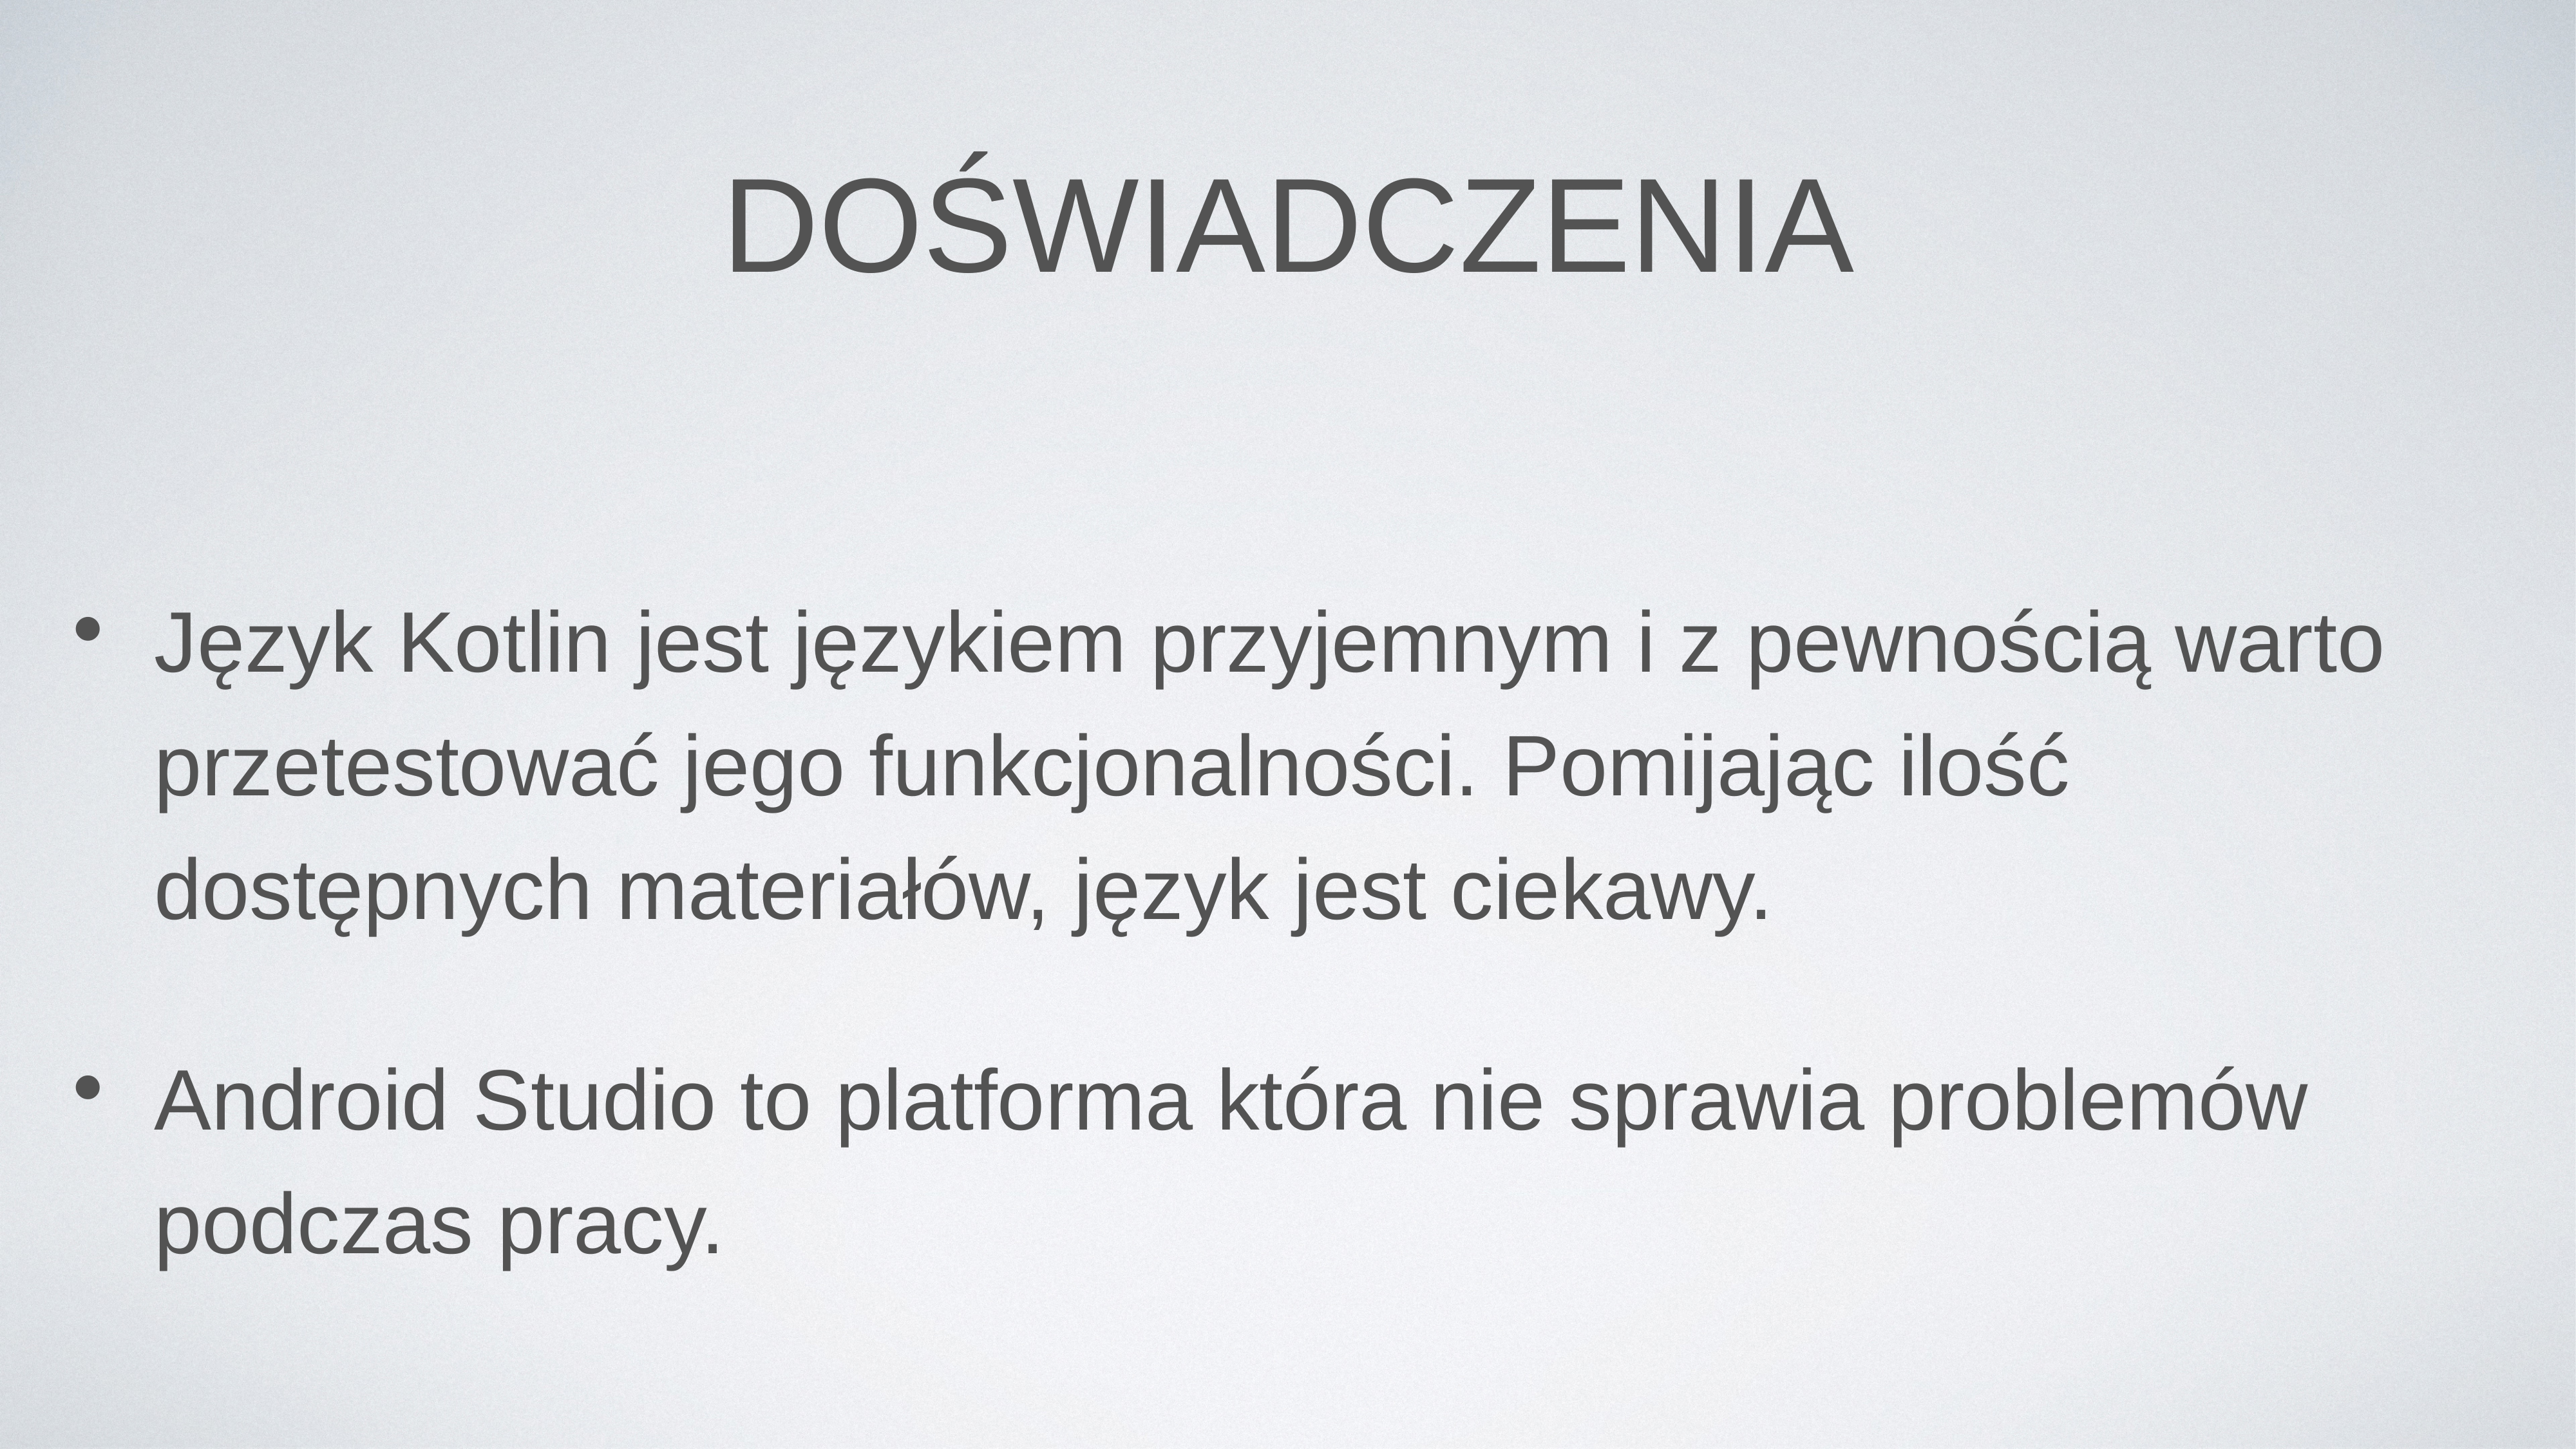

Doświadczenia
Język Kotlin jest językiem przyjemnym i z pewnością warto przetestować jego funkcjonalności. Pomijając ilość dostępnych materiałów, język jest ciekawy.
Android Studio to platforma która nie sprawia problemów podczas pracy.